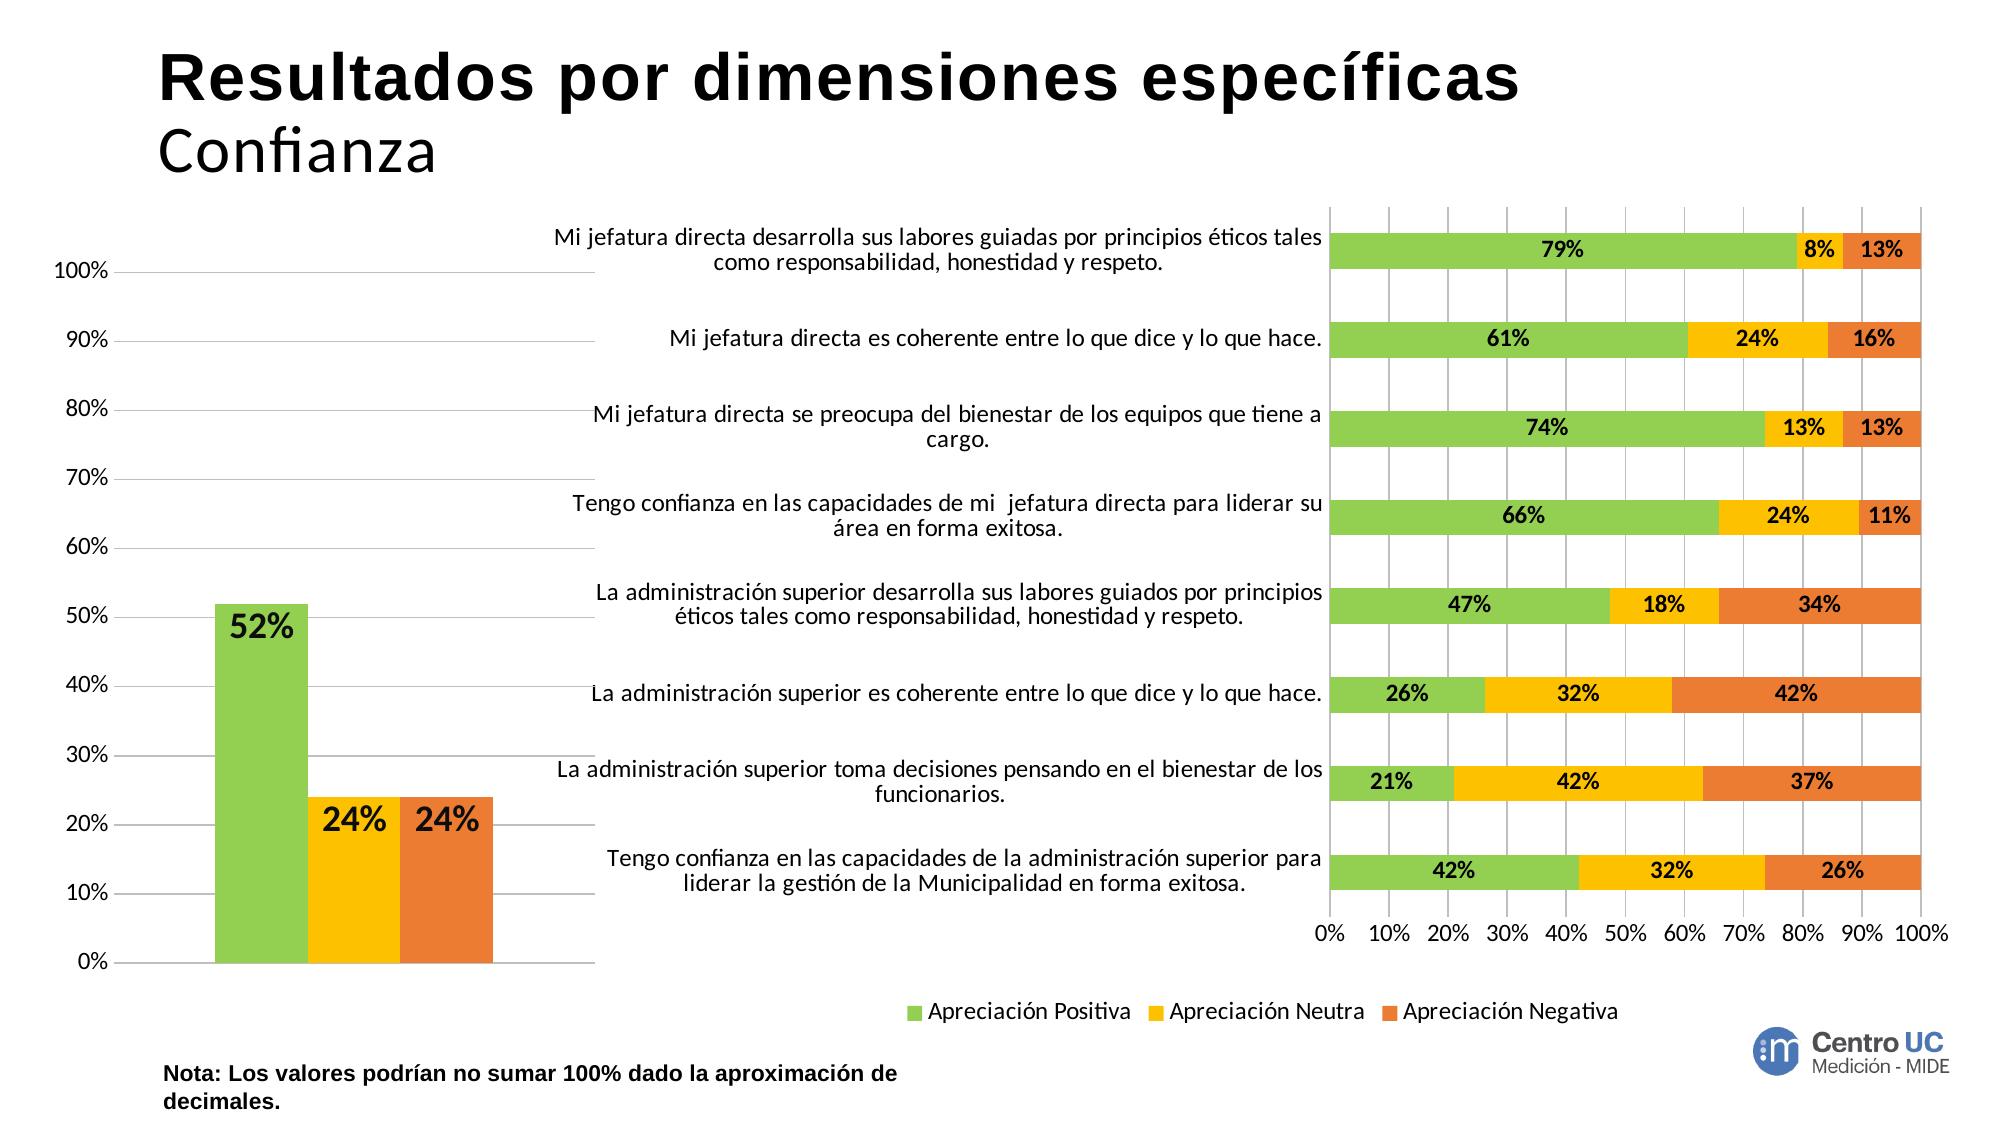

# Resultados por dimensiones específicas Confianza

### Chart

| Category | Apreciación Positiva | Apreciación Neutra | Apreciación Negativa |
|---|---|---|---|
| Tengo confianza en las capacidades de la administración superior para liderar la gestión de la Municipalidad en forma exitosa. | 0.42105263157894735 | 0.3157894736842105 | 0.2631578947368421 |
| La administración superior toma decisiones pensando en el bienestar de los funcionarios. | 0.21052631578947367 | 0.42105263157894735 | 0.3684210526315789 |
| La administración superior es coherente entre lo que dice y lo que hace. | 0.2631578947368421 | 0.3157894736842105 | 0.42105263157894735 |
| La administración superior desarrolla sus labores guiados por principios éticos tales como responsabilidad, honestidad y respeto. | 0.47368421052631576 | 0.18421052631578946 | 0.34210526315789475 |
| Tengo confianza en las capacidades de mi  jefatura directa para liderar su área en forma exitosa. | 0.6578947368421053 | 0.23684210526315788 | 0.10526315789473684 |
| Mi jefatura directa se preocupa del bienestar de los equipos que tiene a cargo. | 0.7368421052631579 | 0.13157894736842105 | 0.13157894736842105 |
| Mi jefatura directa es coherente entre lo que dice y lo que hace. | 0.6052631578947368 | 0.23684210526315788 | 0.15789473684210525 |
| Mi jefatura directa desarrolla sus labores guiadas por principios éticos tales como responsabilidad, honestidad y respeto. | 0.7894736842105263 | 0.07894736842105263 | 0.13157894736842105 |

### Chart

| Category | Apreciación Positiva | Apreciación Neutra | Apreciación Negativa |
|---|---|---|---|
| Confianza | 0.5197368421052632 | 0.24013157894736842 | 0.24013157894736842 |
Nota: Los valores podrían no sumar 100% dado la aproximación de decimales.